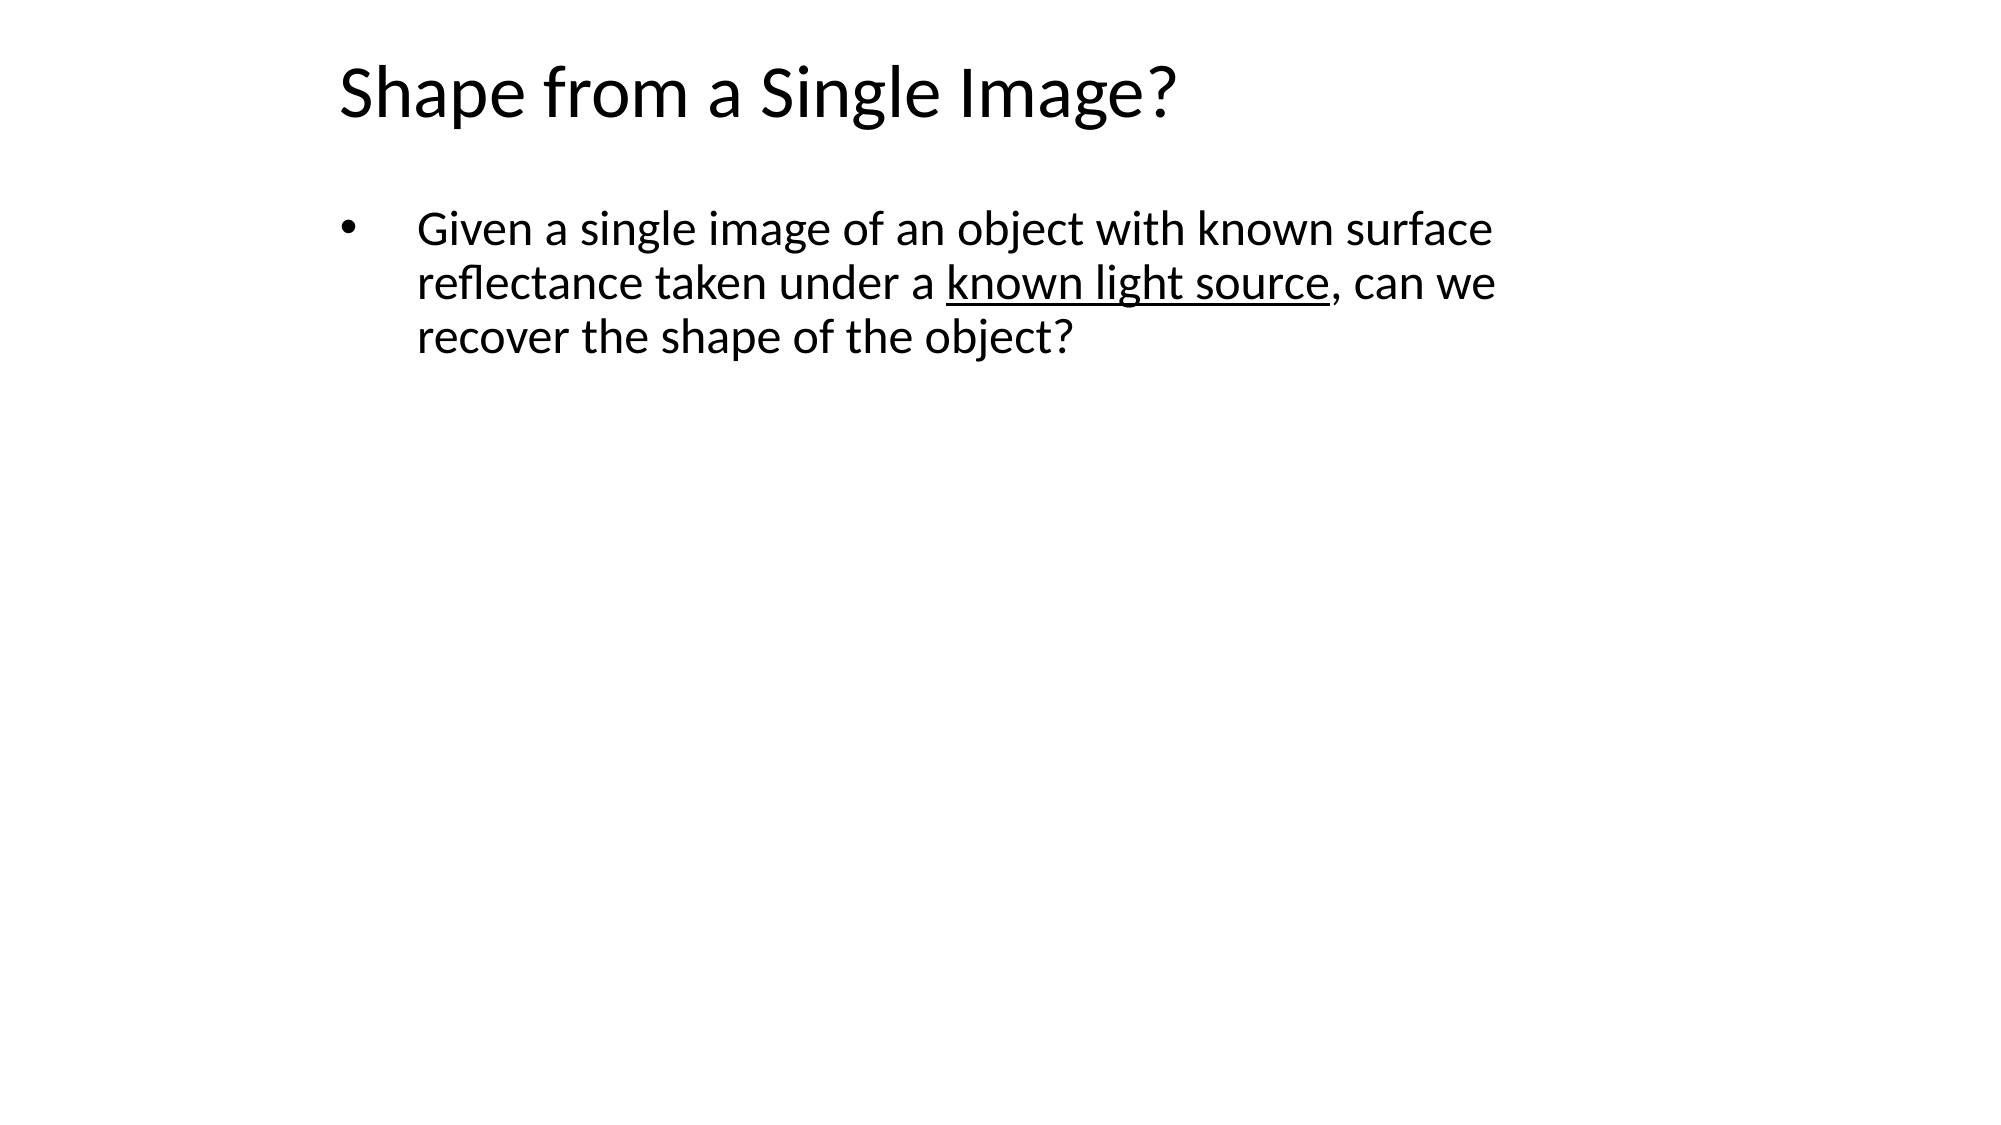

# Shape from a Single Image?
Given a single image of an object with known surface reflectance taken under a known light source, can we recover the shape of the object?